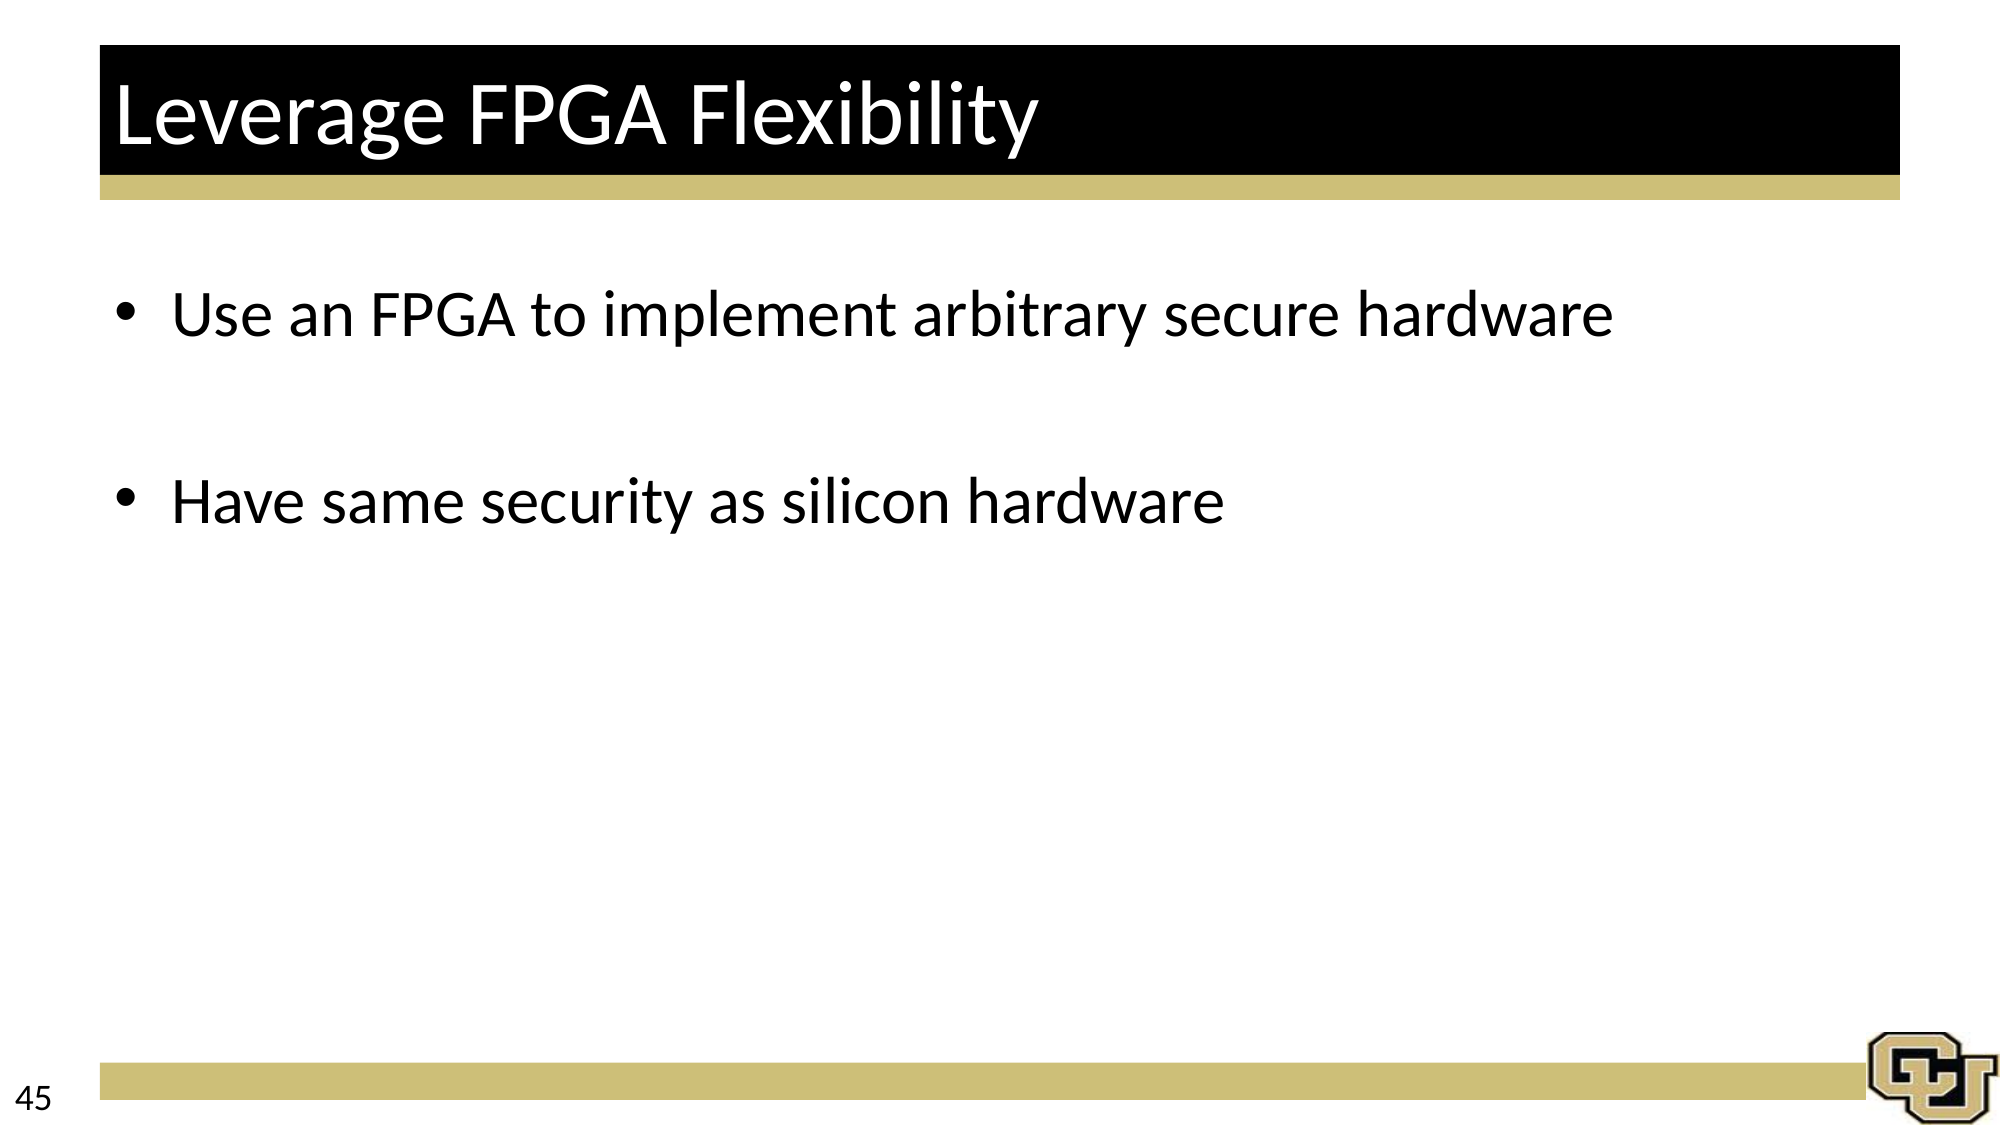

# Leverage FPGA Flexibility
Use an FPGA to implement arbitrary secure hardware

Have same security as silicon hardware

45